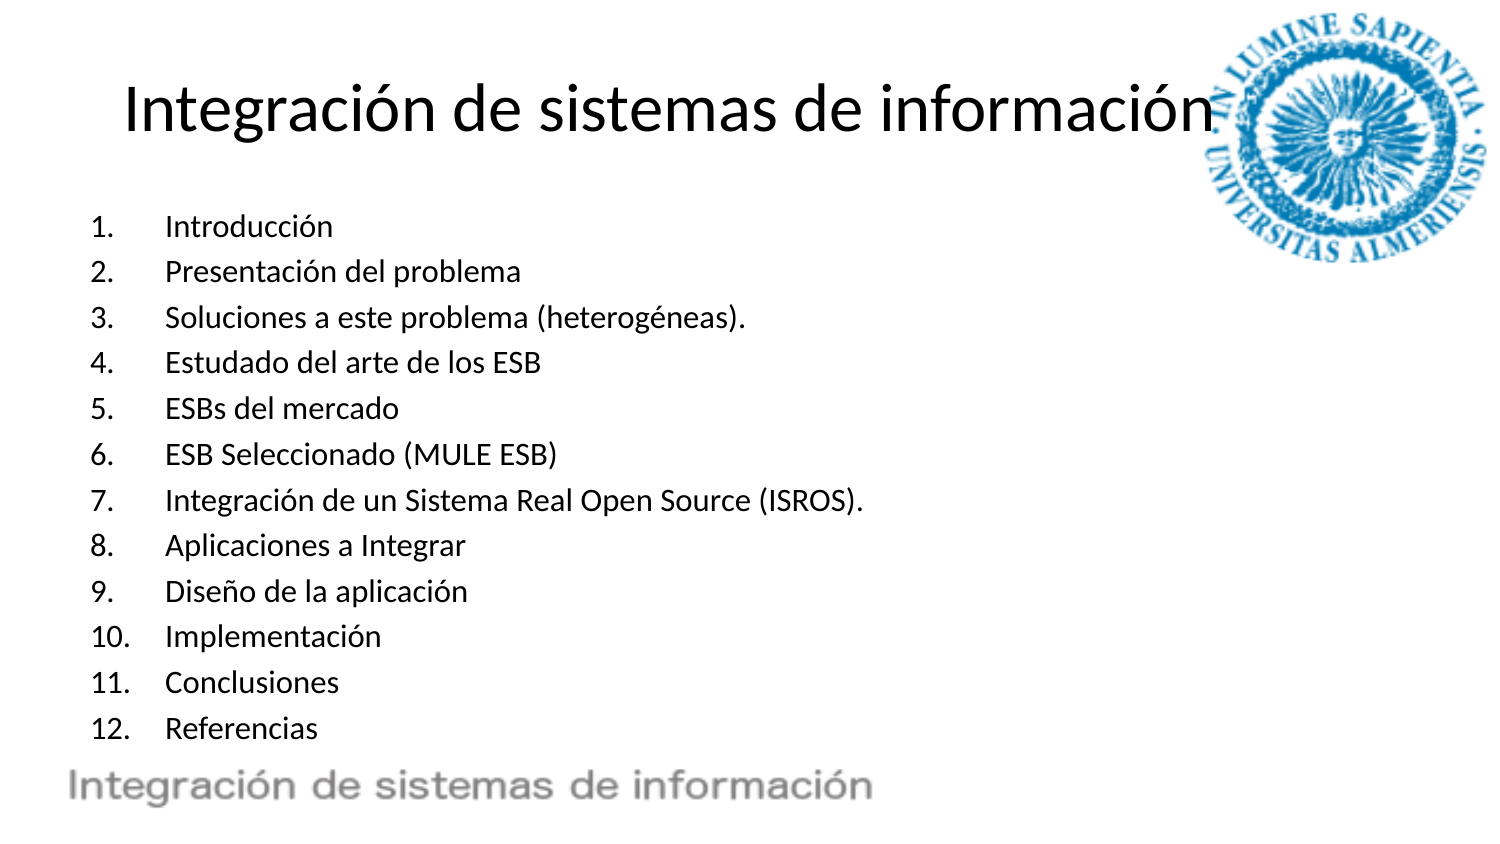

# Integración de sistemas de información
Introducción
Presentación del problema
Soluciones a este problema (heterogéneas).
Estudado del arte de los ESB
ESBs del mercado
ESB Seleccionado (MULE ESB)
Integración de un Sistema Real Open Source (ISROS).
Aplicaciones a Integrar
Diseño de la aplicación
Implementación
Conclusiones
Referencias